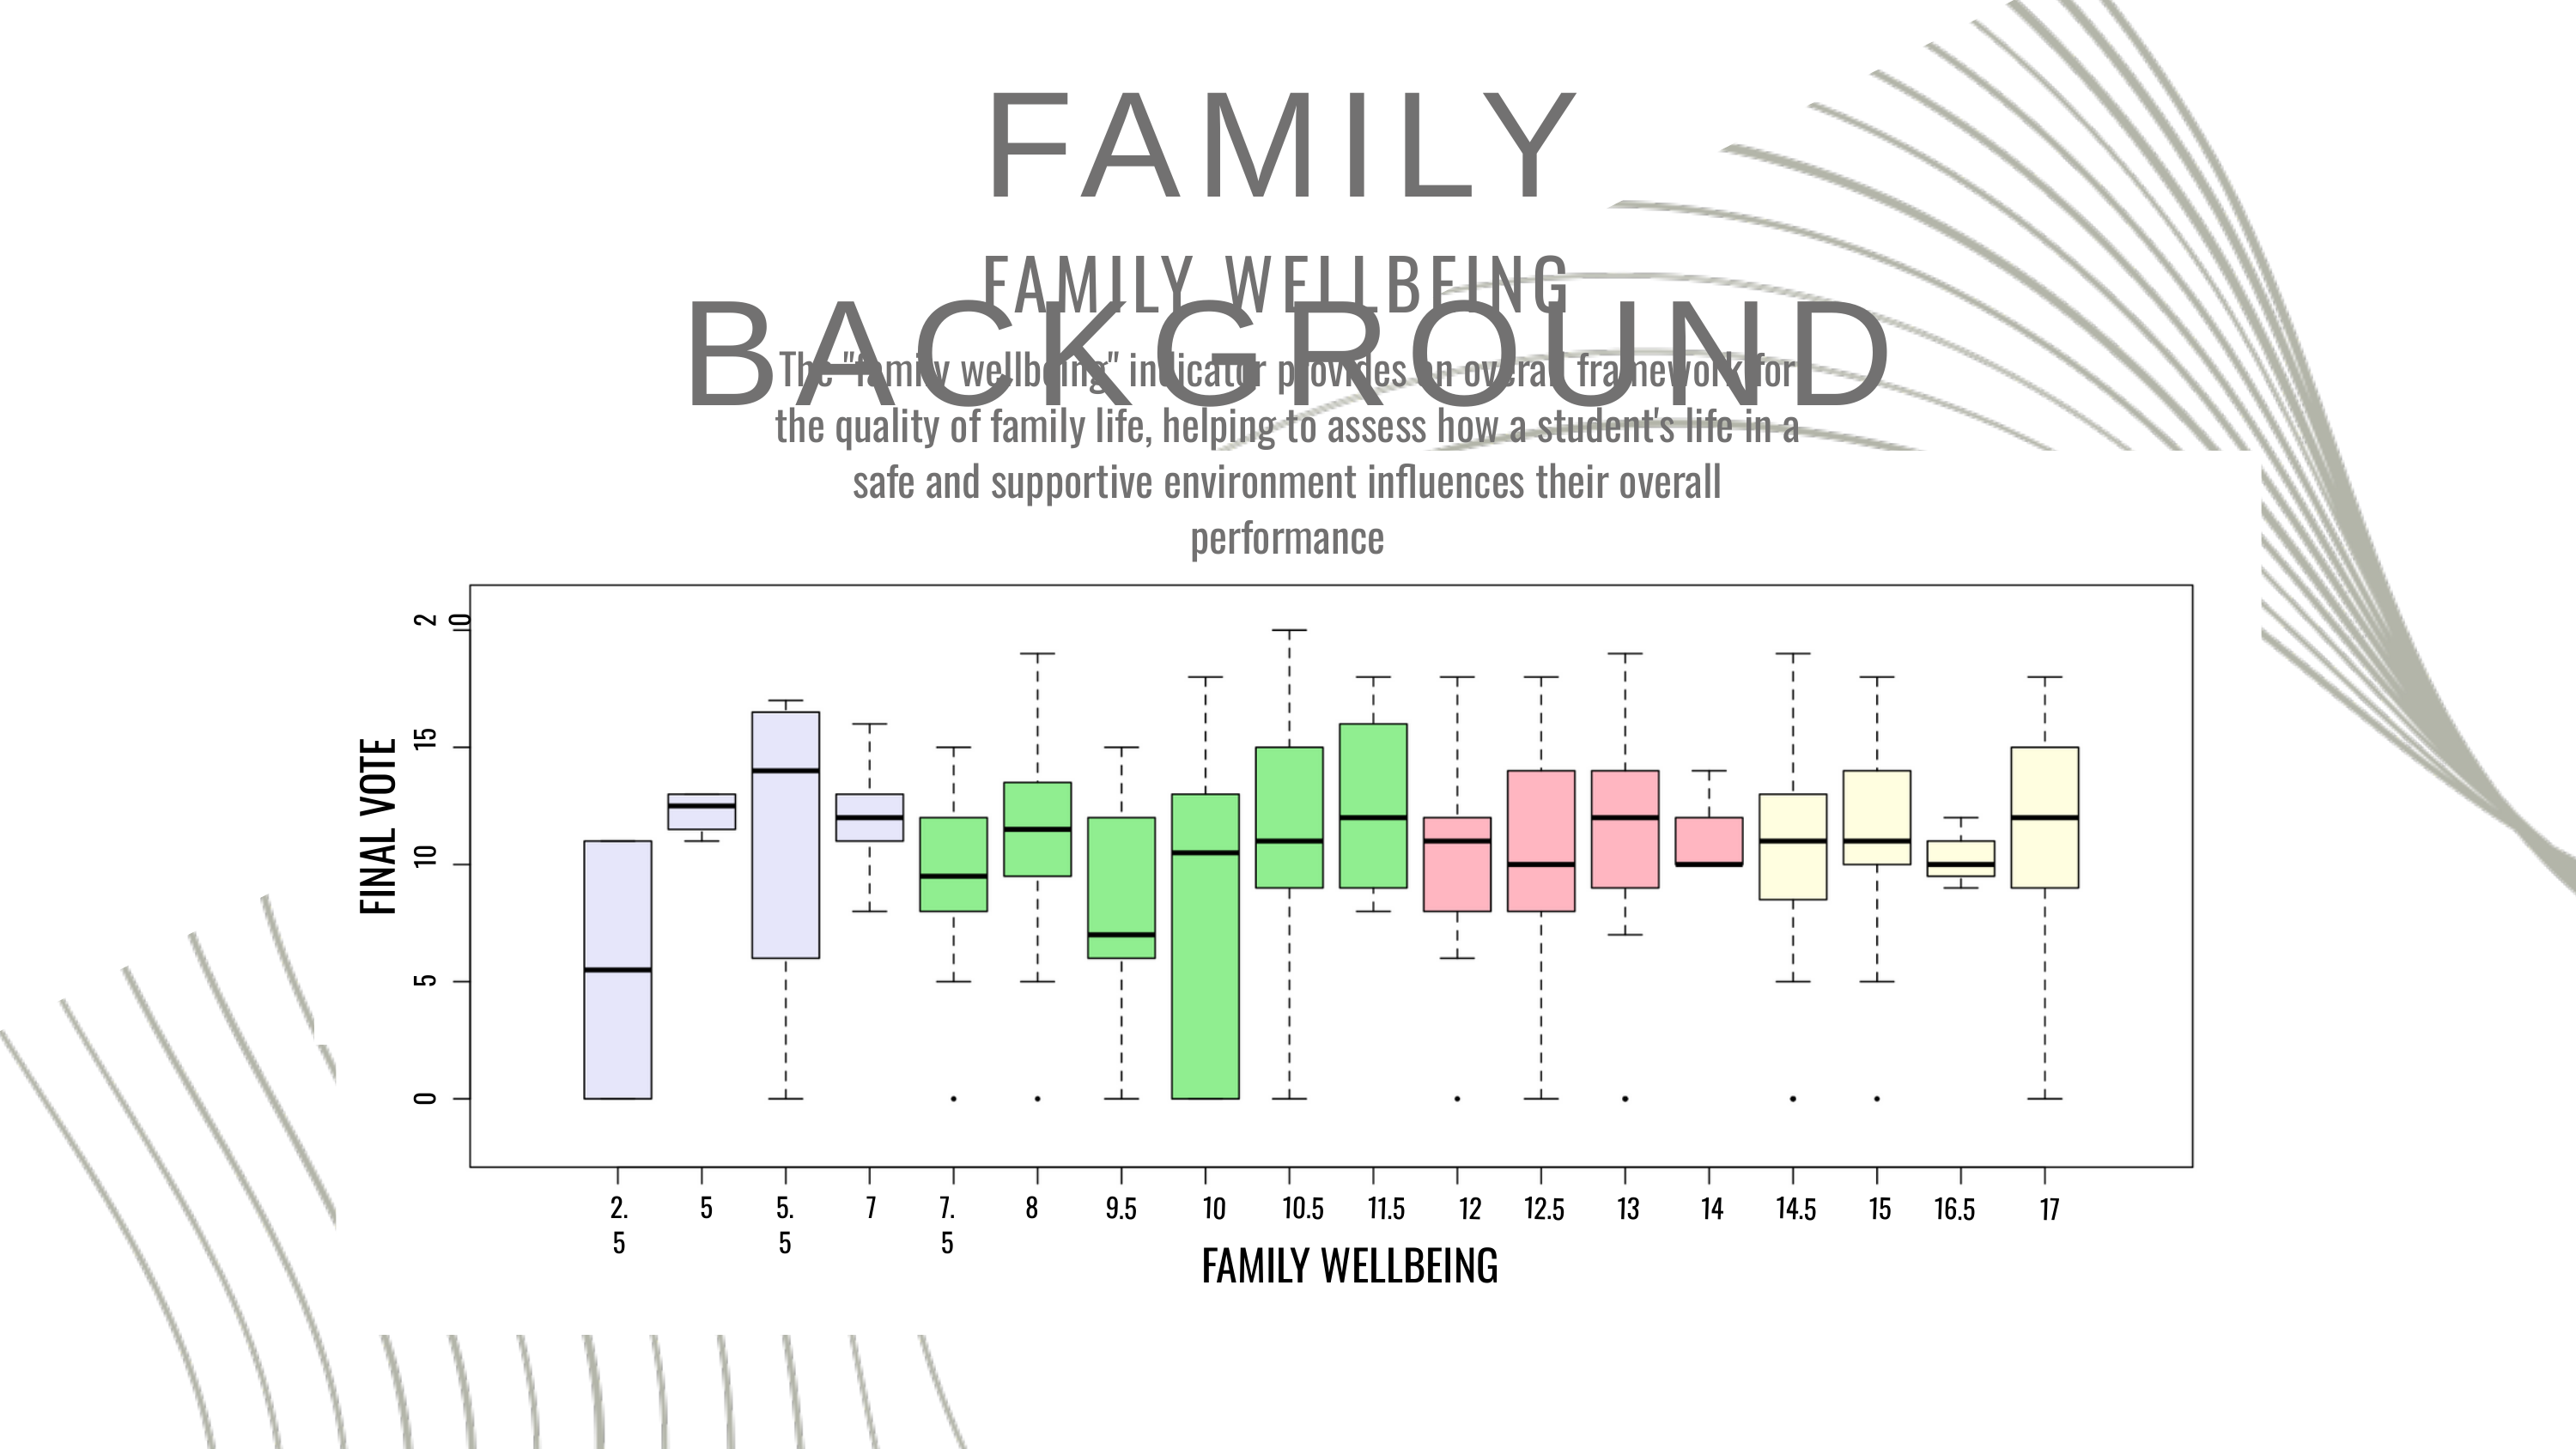

FAMILY BACKGROUND

FAMILY WELLBEING
The "family wellbeing" indicator provides an overall framework for the quality of family life, helping to assess how a student's life in a safe and supportive environment influences their overall performance

20

15
FINAL VOTE
10
5
0
2.5
5
5.5
7
7.5
8
10.5
9.5
10
11.5
12
12.5
13
14
14.5
15
16.5
17

FAMILY WELLBEING